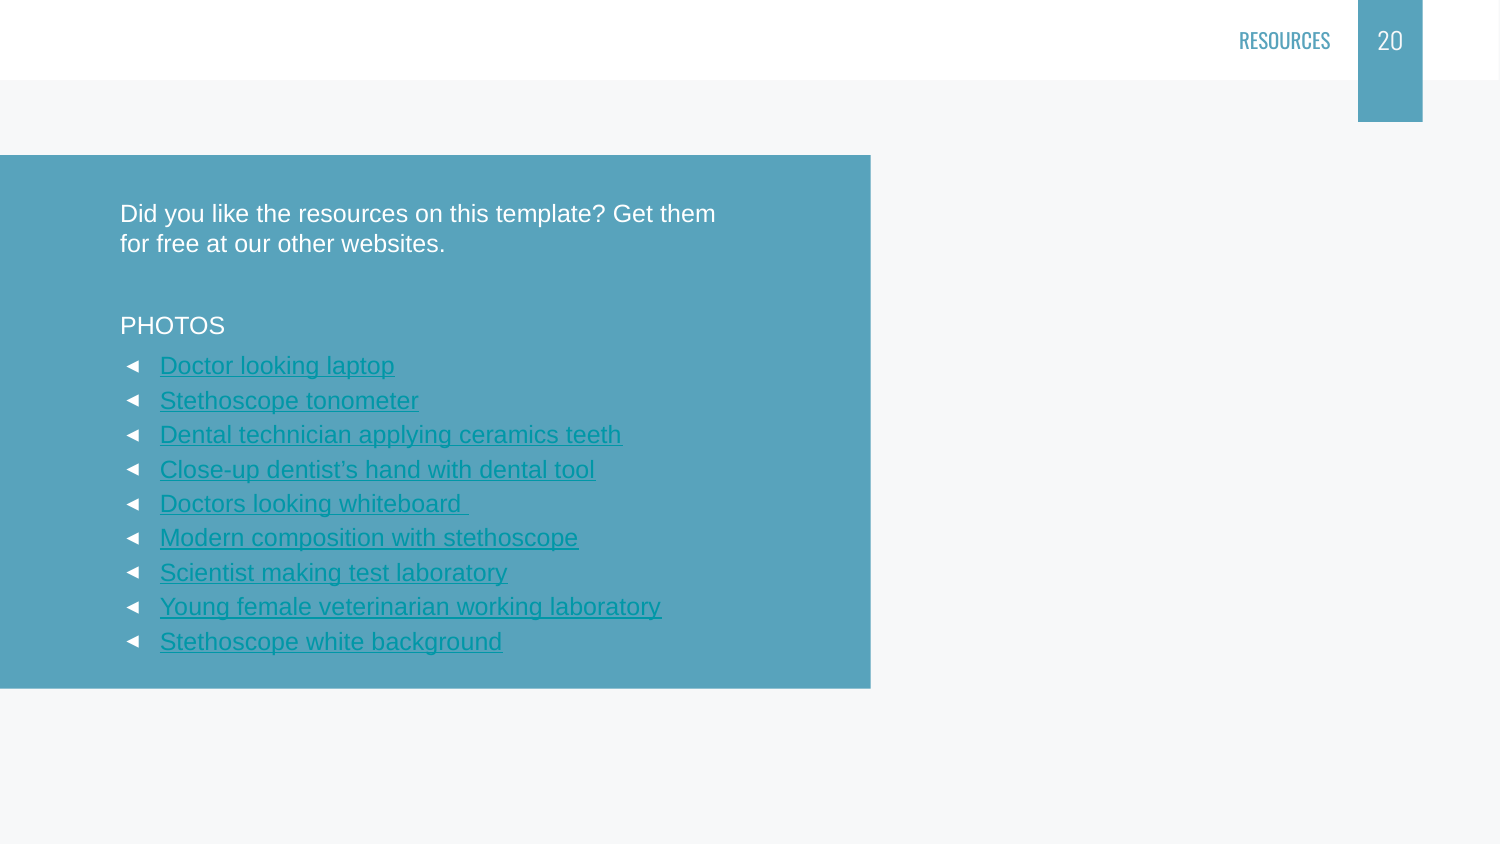

20
# RESOURCES
Did you like the resources on this template? Get them for free at our other websites.

PHOTOS
Doctor looking laptop
Stethoscope tonometer
Dental technician applying ceramics teeth
Close-up dentist’s hand with dental tool
Doctors looking whiteboard
Modern composition with stethoscope
Scientist making test laboratory
Young female veterinarian working laboratory
Stethoscope white background